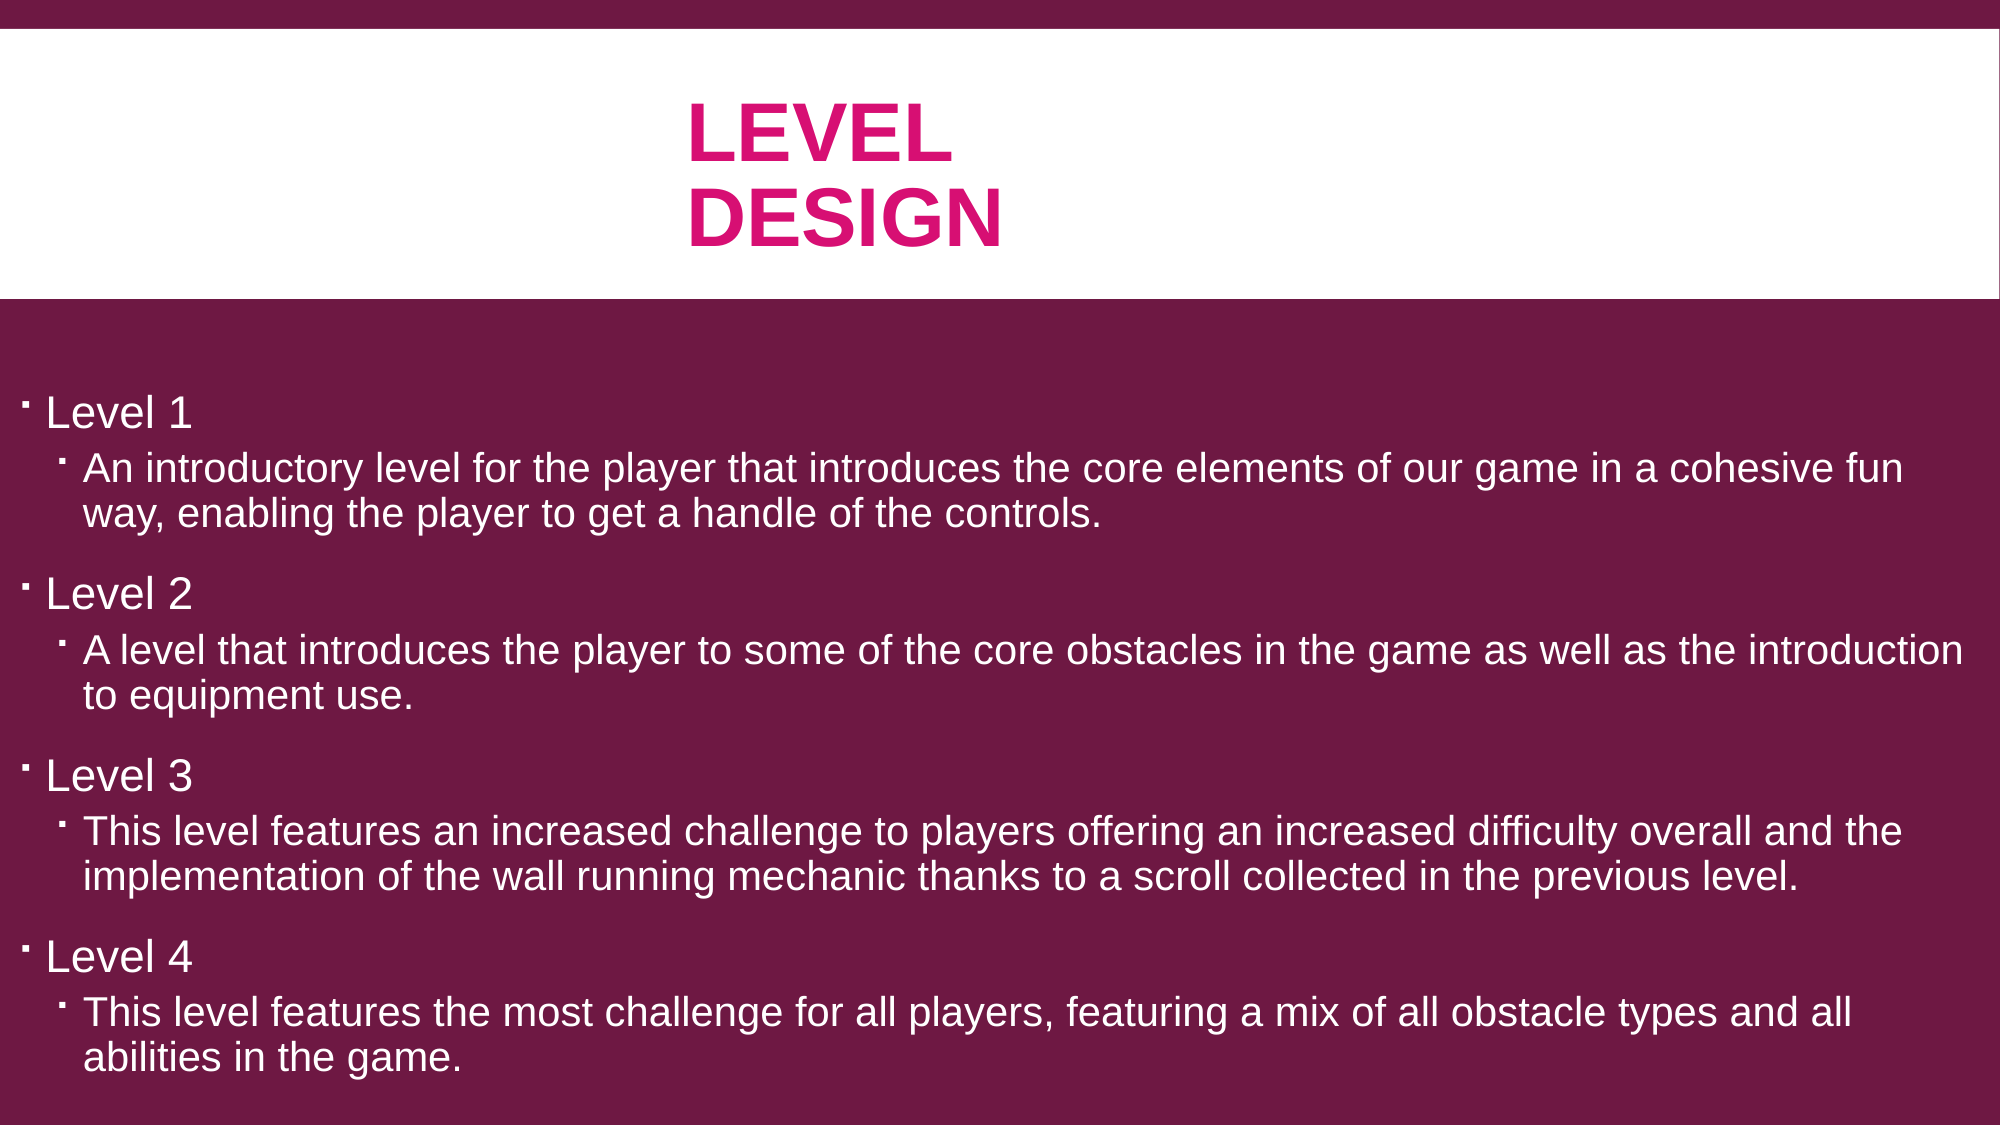

# Level Design

Level 1
An introductory level for the player that introduces the core elements of our game in a cohesive fun way, enabling the player to get a handle of the controls.
Level 2
A level that introduces the player to some of the core obstacles in the game as well as the introduction to equipment use.
Level 3
This level features an increased challenge to players offering an increased difficulty overall and the implementation of the wall running mechanic thanks to a scroll collected in the previous level.
Level 4
This level features the most challenge for all players, featuring a mix of all obstacle types and all abilities in the game.